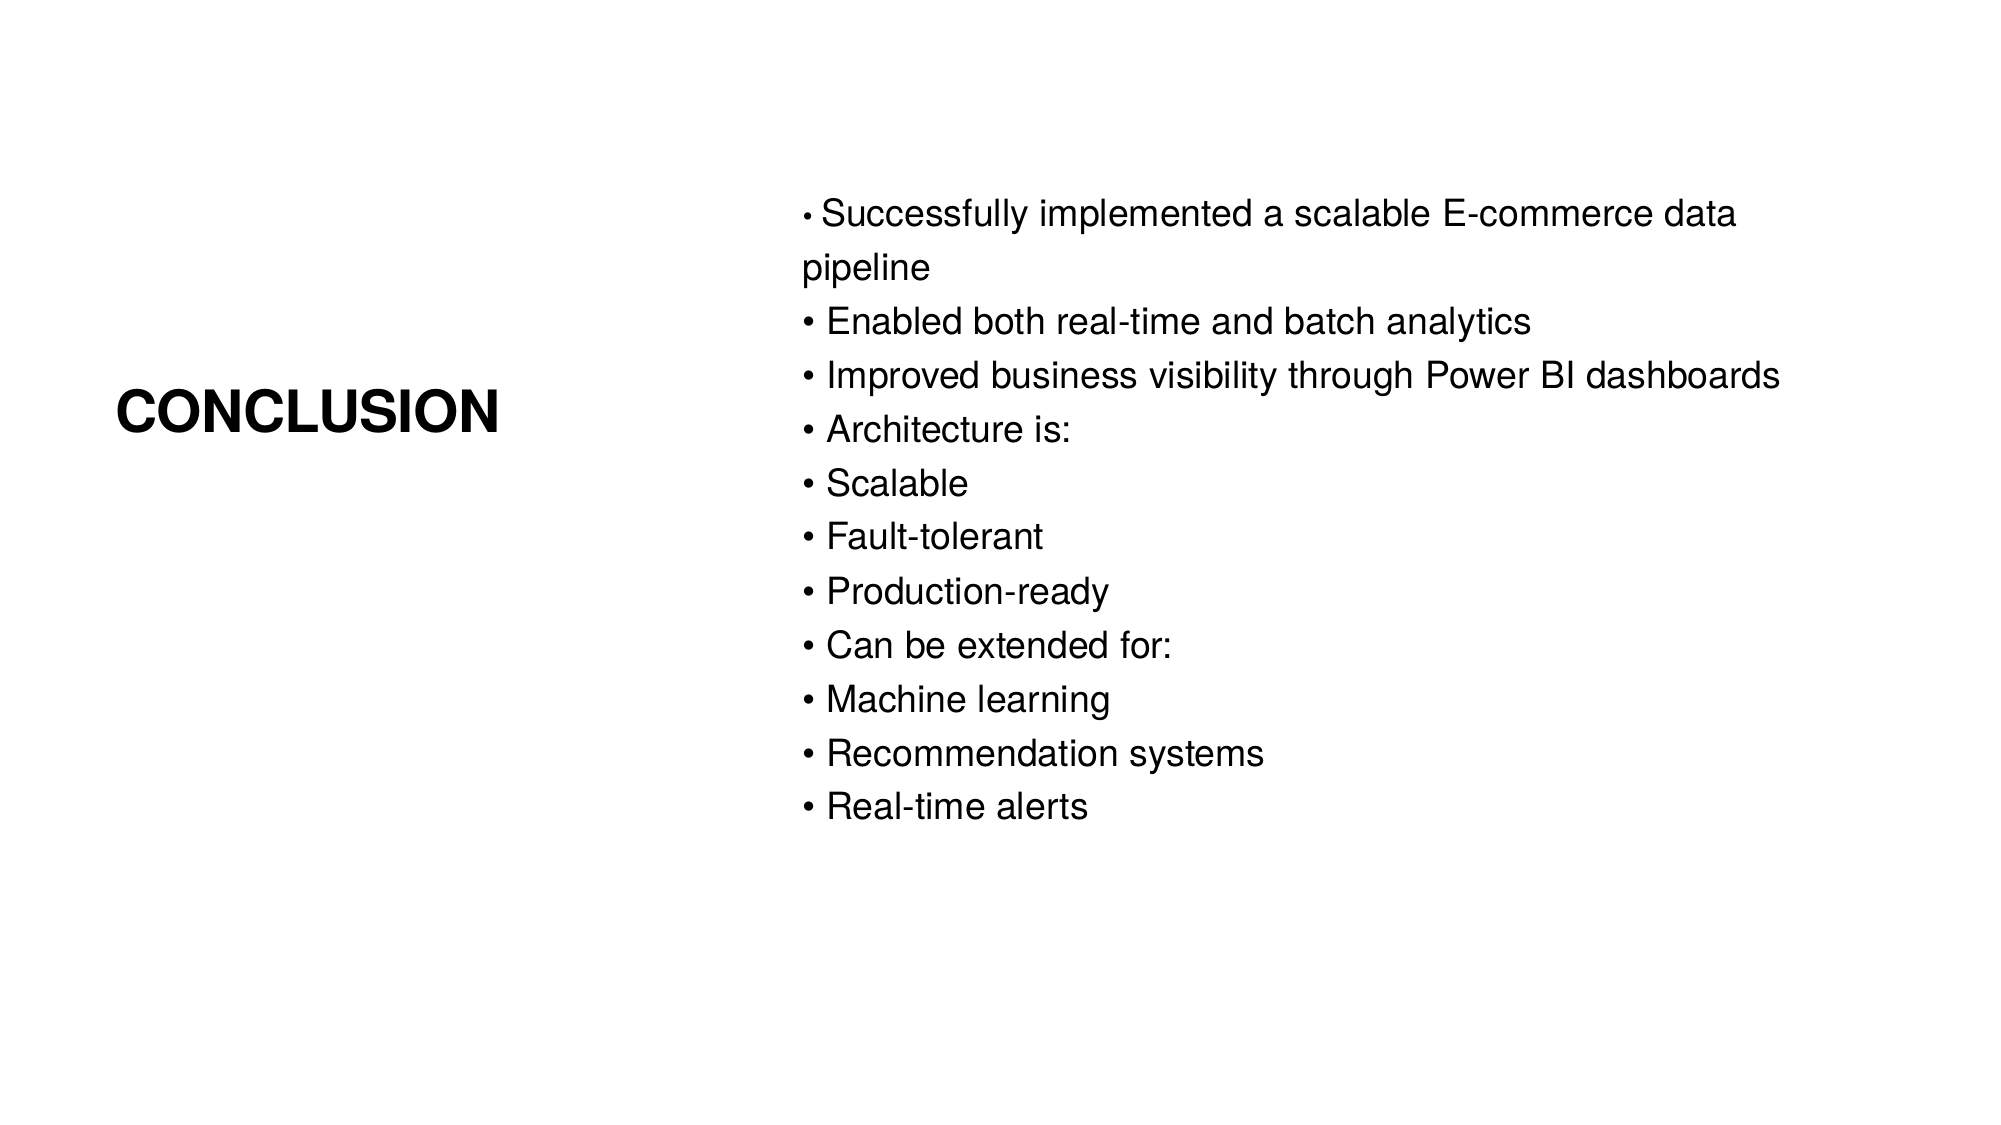

# CONCLUSION
• Successfully implemented a scalable E-commerce data   pipeline
• Enabled both real-time and batch analytics
• Improved business visibility through Power BI dashboards
• Architecture is:
• Scalable
• Fault-tolerant
• Production-ready
• Can be extended for:
• Machine learning
• Recommendation systems
• Real-time alerts